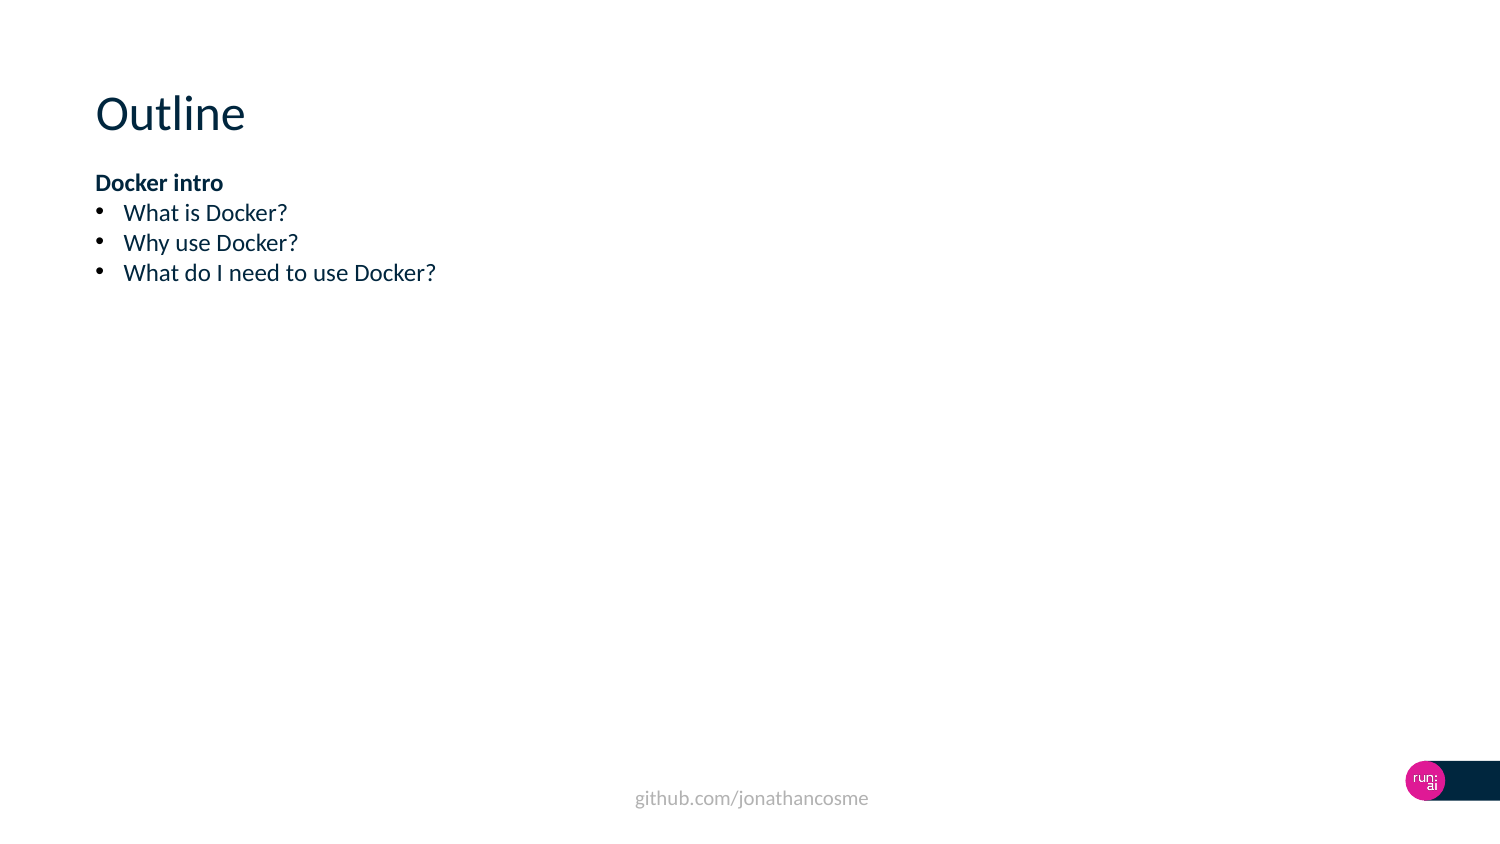

# Outline
Docker intro
What is Docker?
Why use Docker?
What do I need to use Docker?